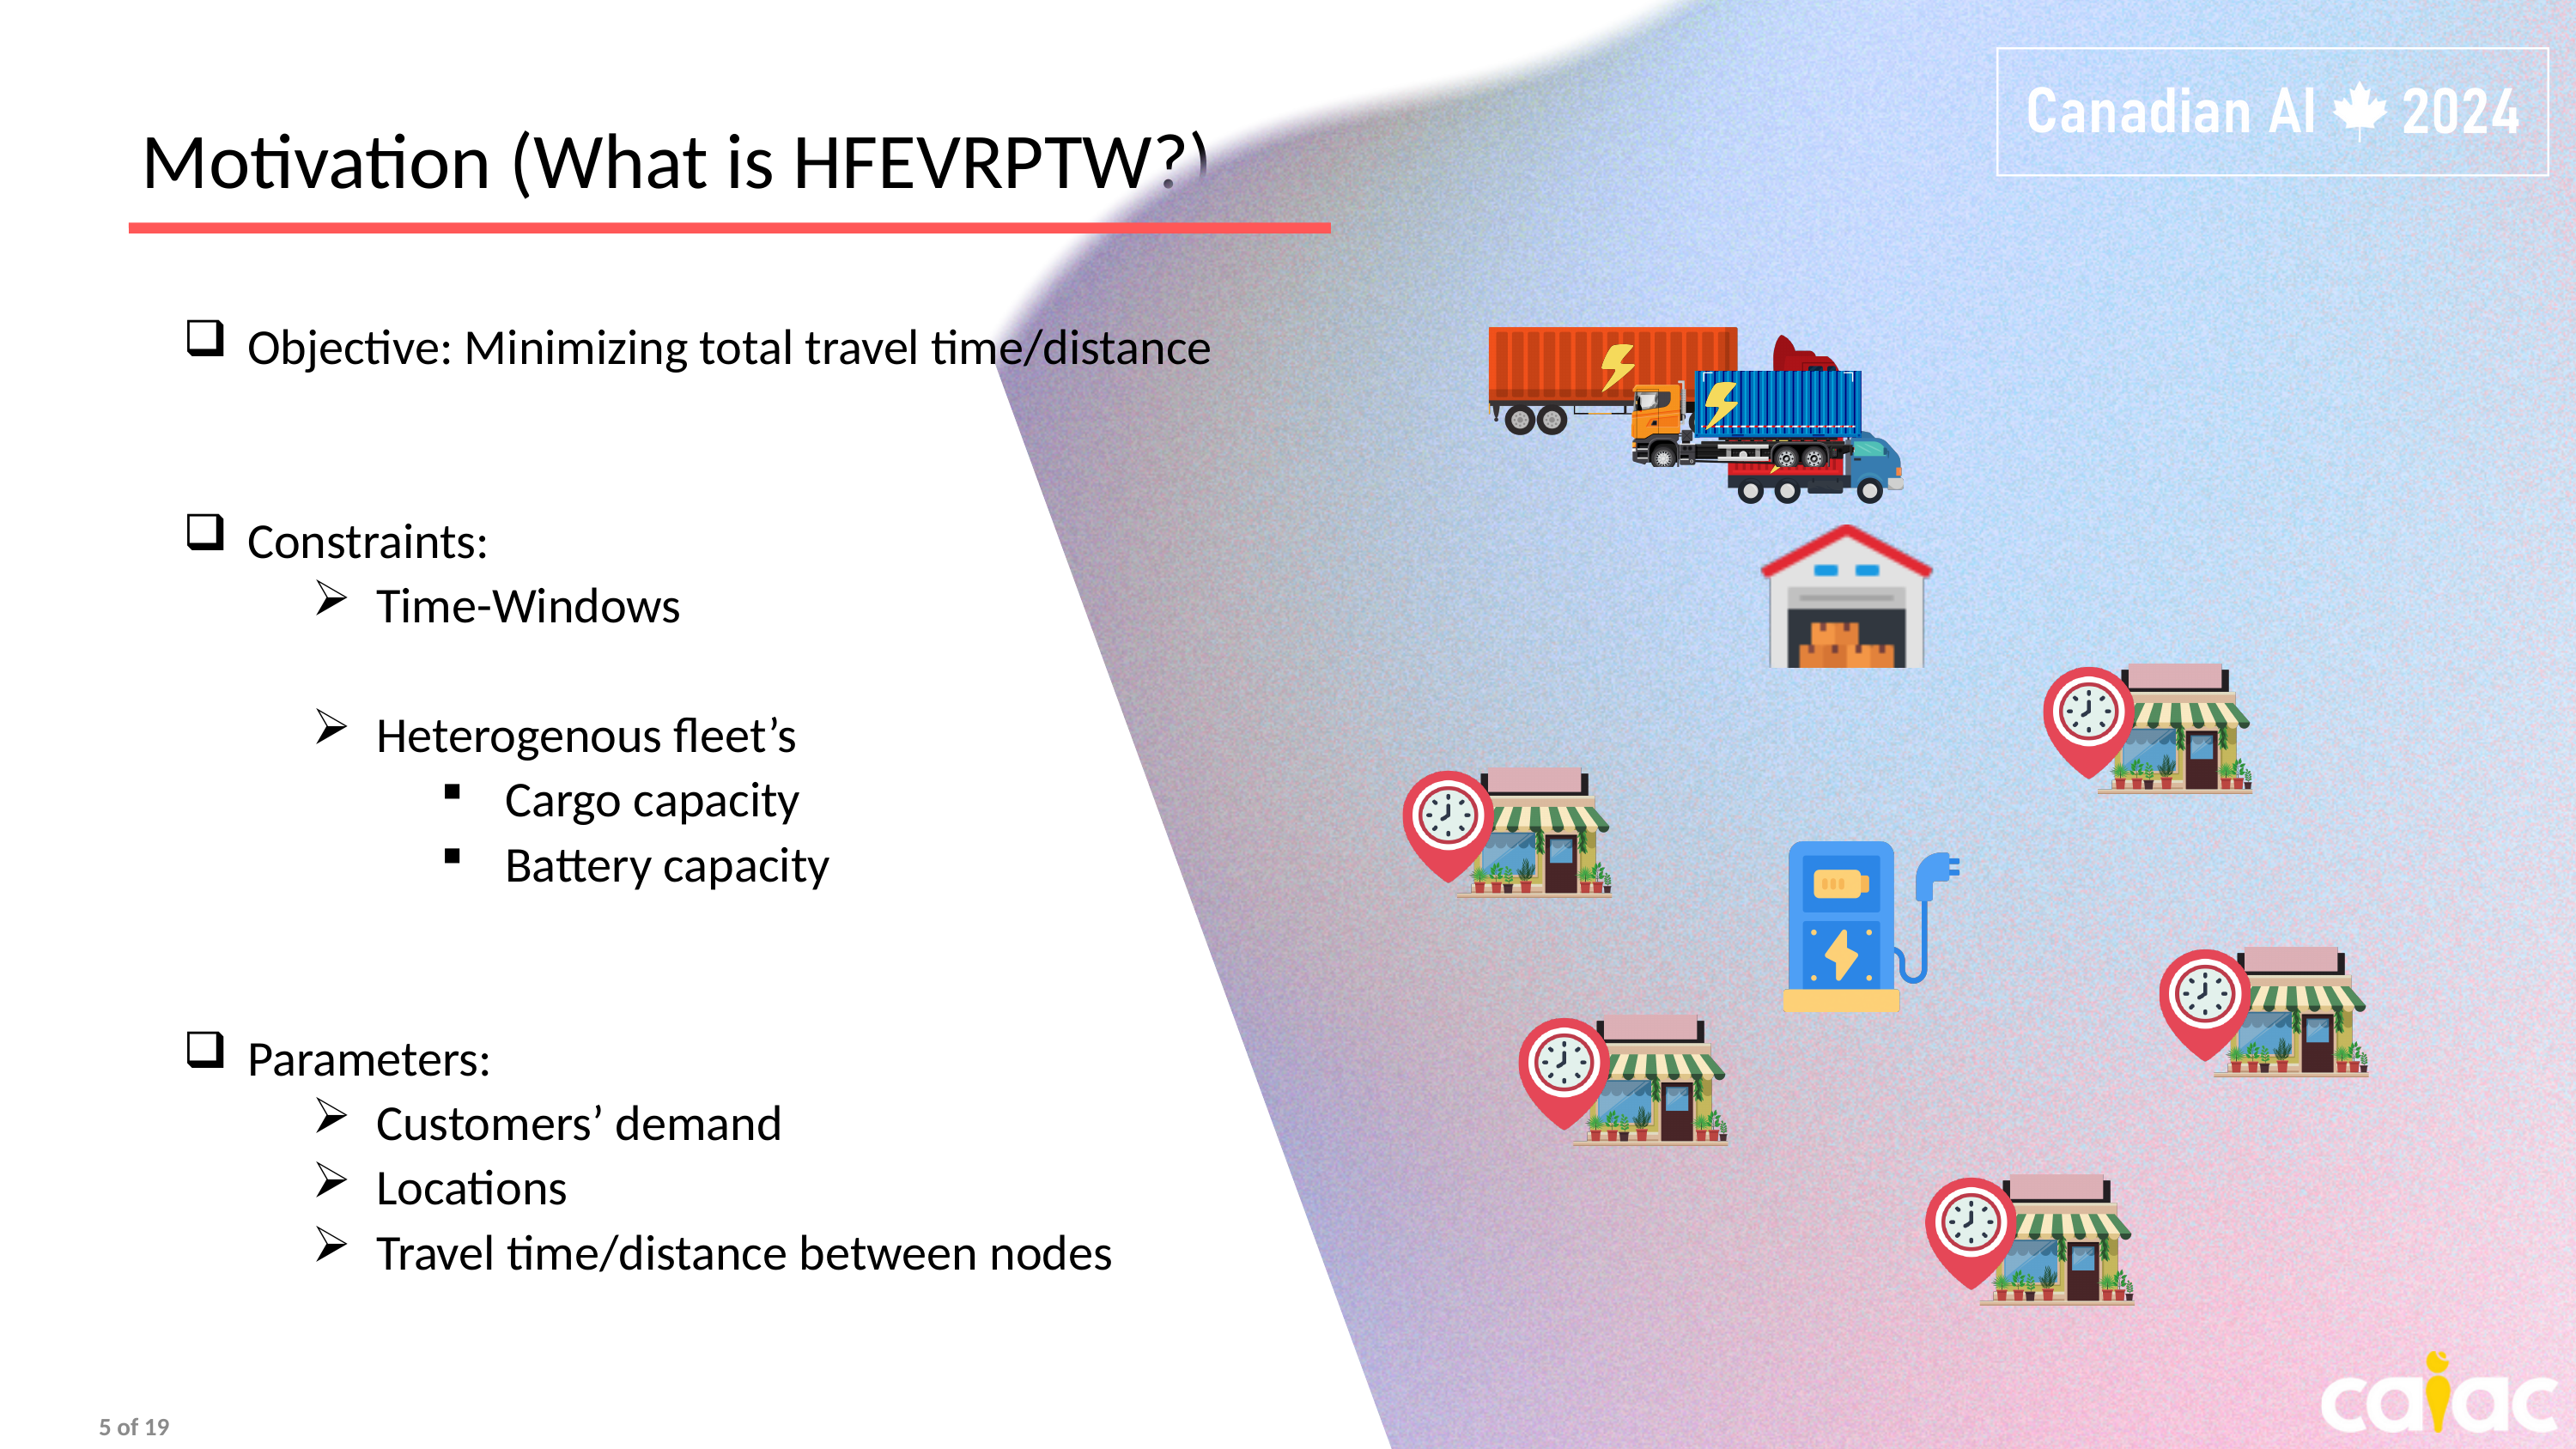

Motivation (What is HFEVRPTW?)

Objective: Minimizing total travel time/distance

Constraints:
Time-Windows

Heterogenous fleet’s
Cargo capacity
Battery capacity

Parameters:
Customers’ demand
Locations
Travel time/distance between nodes

5 of 19